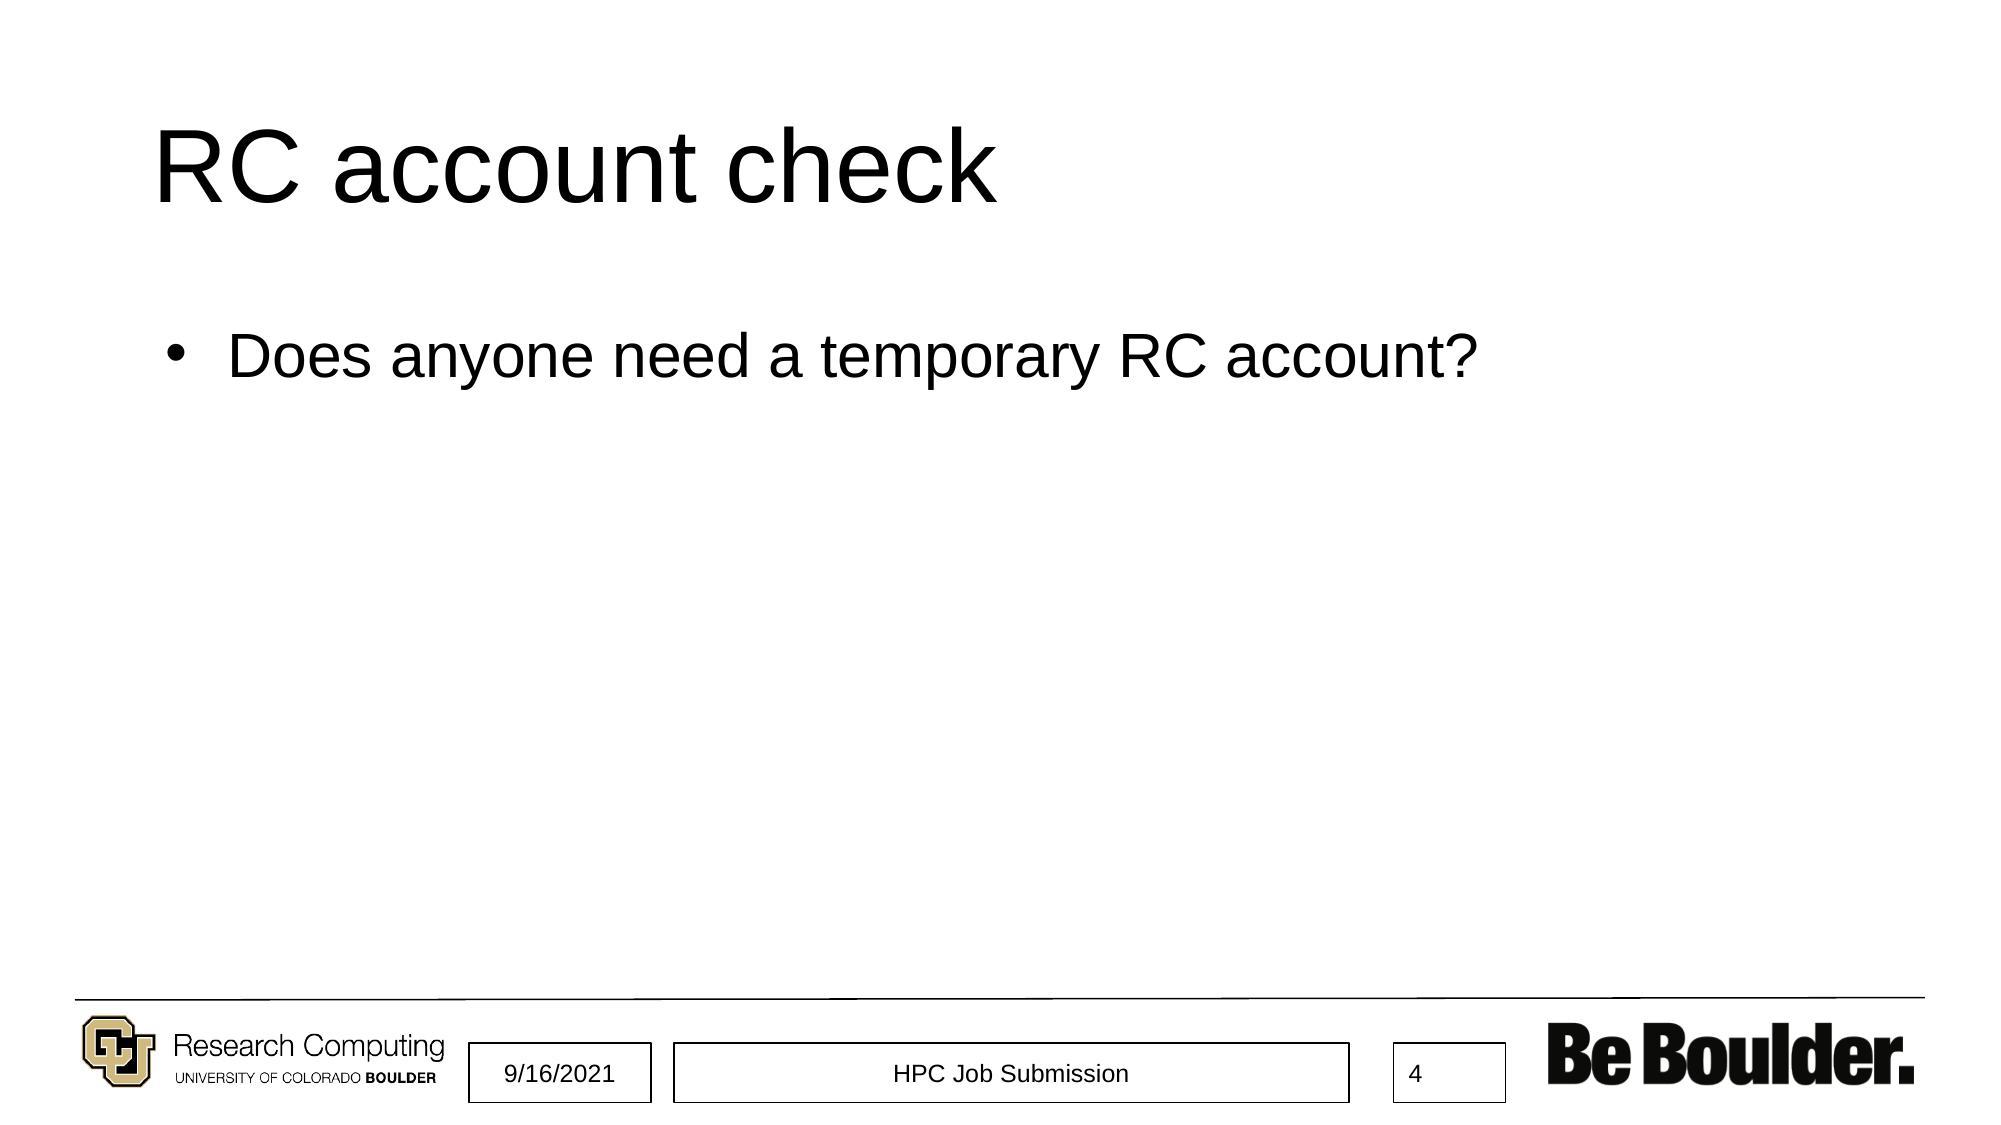

# RC account check
Does anyone need a temporary RC account?
9/16/2021
HPC Job Submission
4